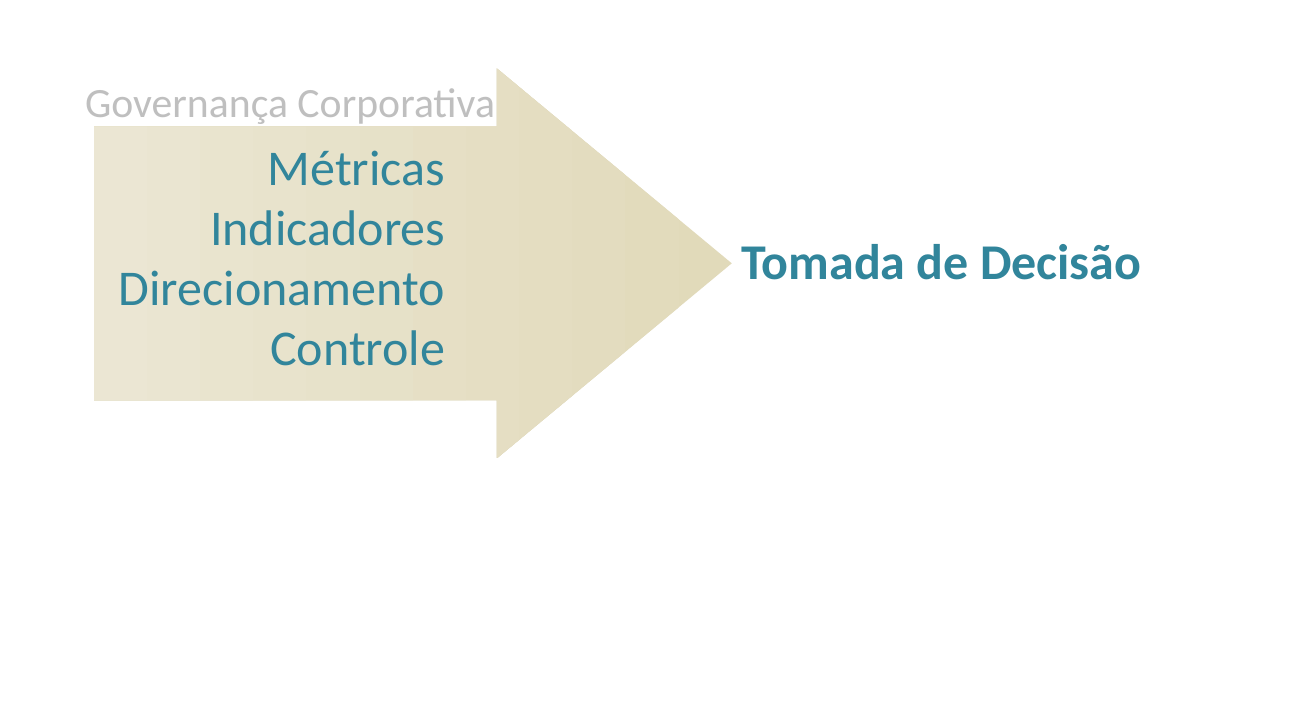

Governança Corporativa

Métricas
Indicadores
Direcionamento
Controle

Tomada de Decisão